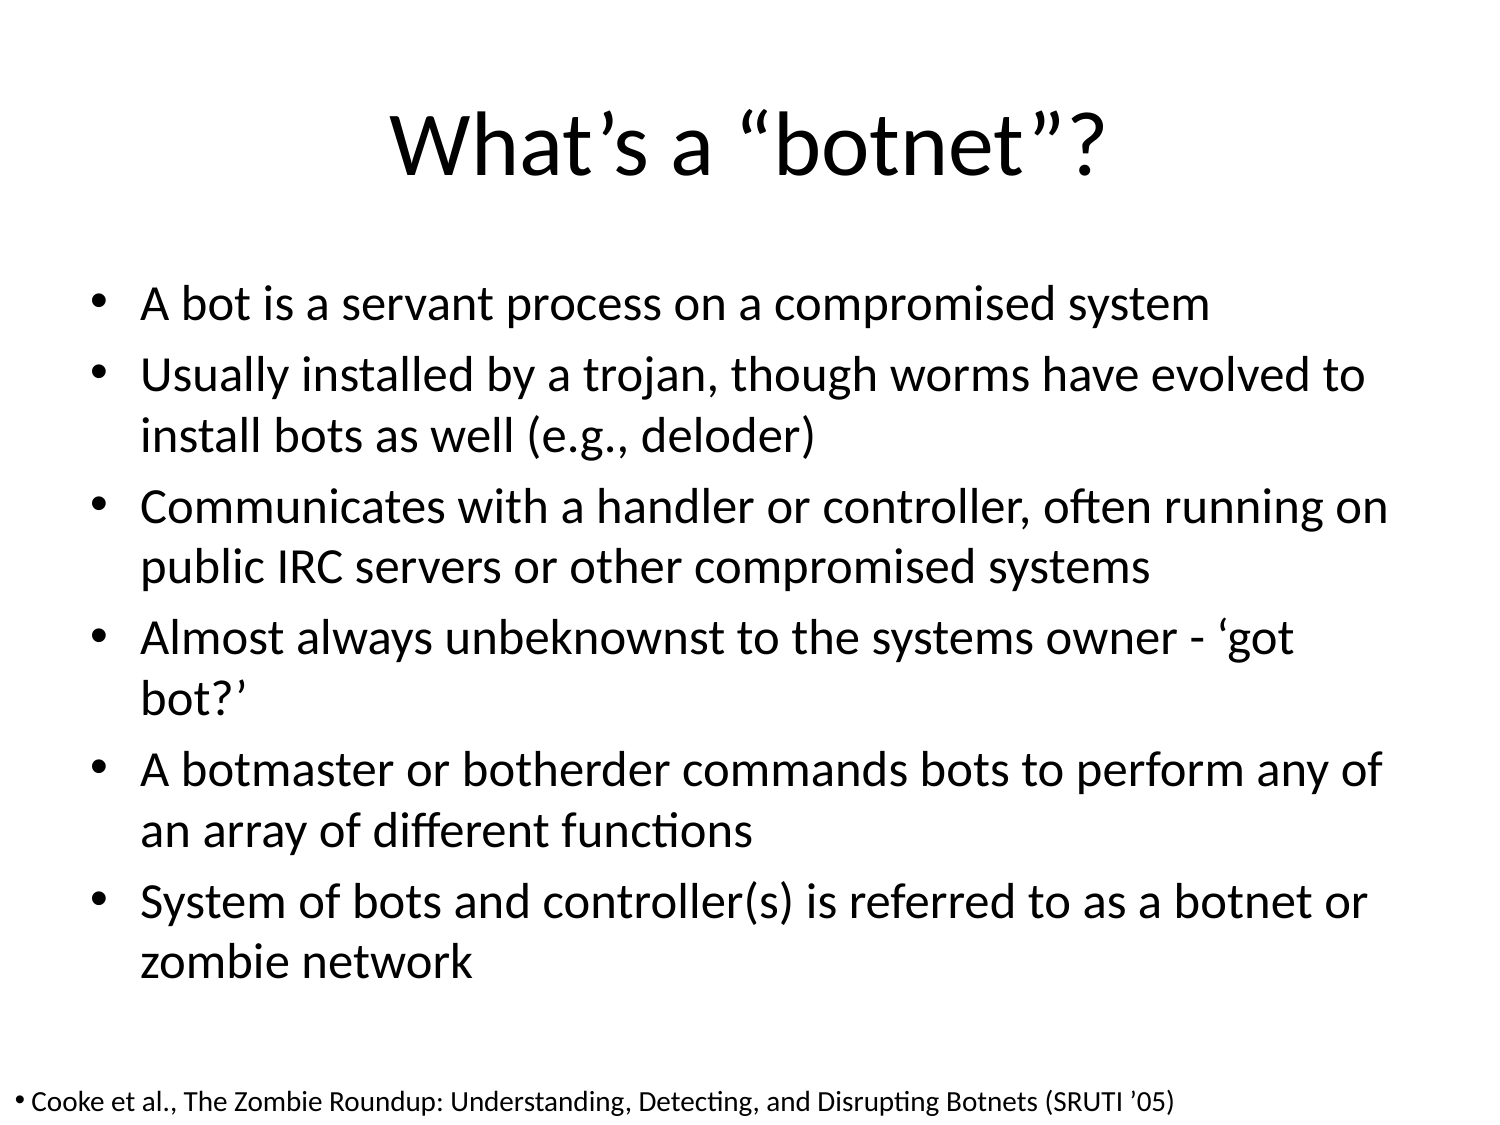

# What’s a “botnet”?
A bot is a servant process on a compromised system
Usually installed by a trojan, though worms have evolved to install bots as well (e.g., deloder)
Communicates with a handler or controller, often running on public IRC servers or other compromised systems
Almost always unbeknownst to the systems owner - ‘got bot?’
A botmaster or botherder commands bots to perform any of an array of different functions
System of bots and controller(s) is referred to as a botnet or zombie network
 Cooke et al., The Zombie Roundup: Understanding, Detecting, and Disrupting Botnets (SRUTI ’05)